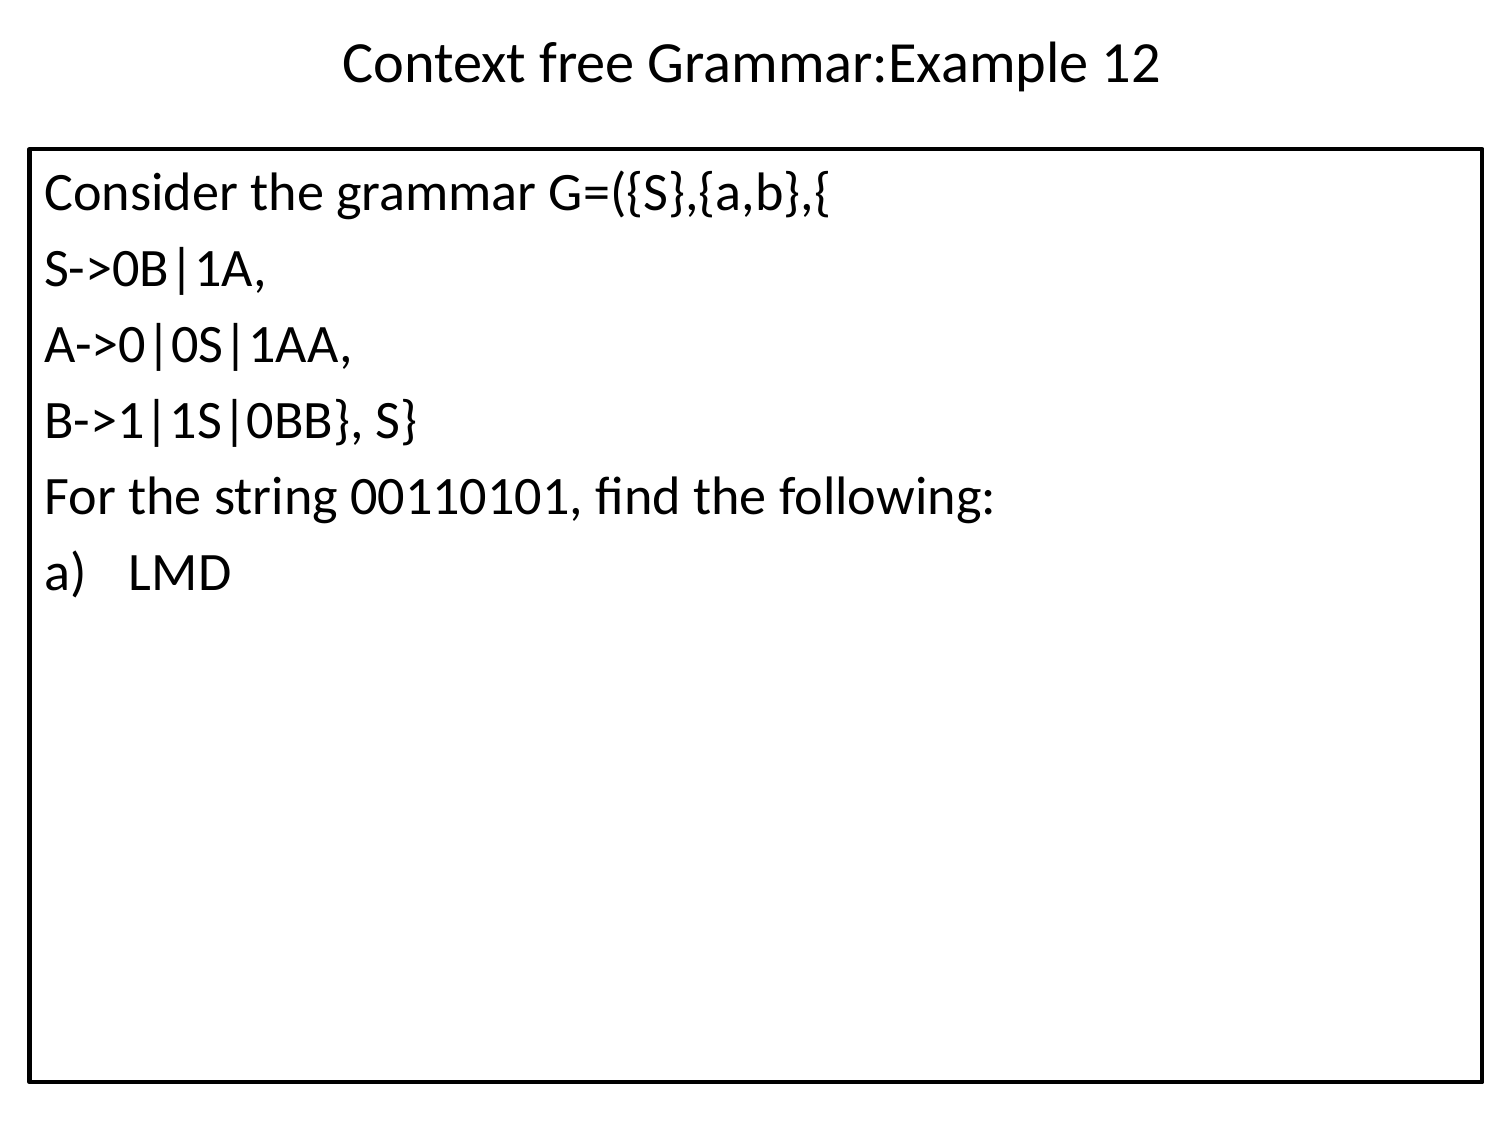

# Context free Grammar:Example 12
Consider the grammar G=({S},{a,b},{
S->0B|1A,
A->0|0S|1AA,
B->1|1S|0BB}, S}
For the string 00110101, find the following:
LMD

42